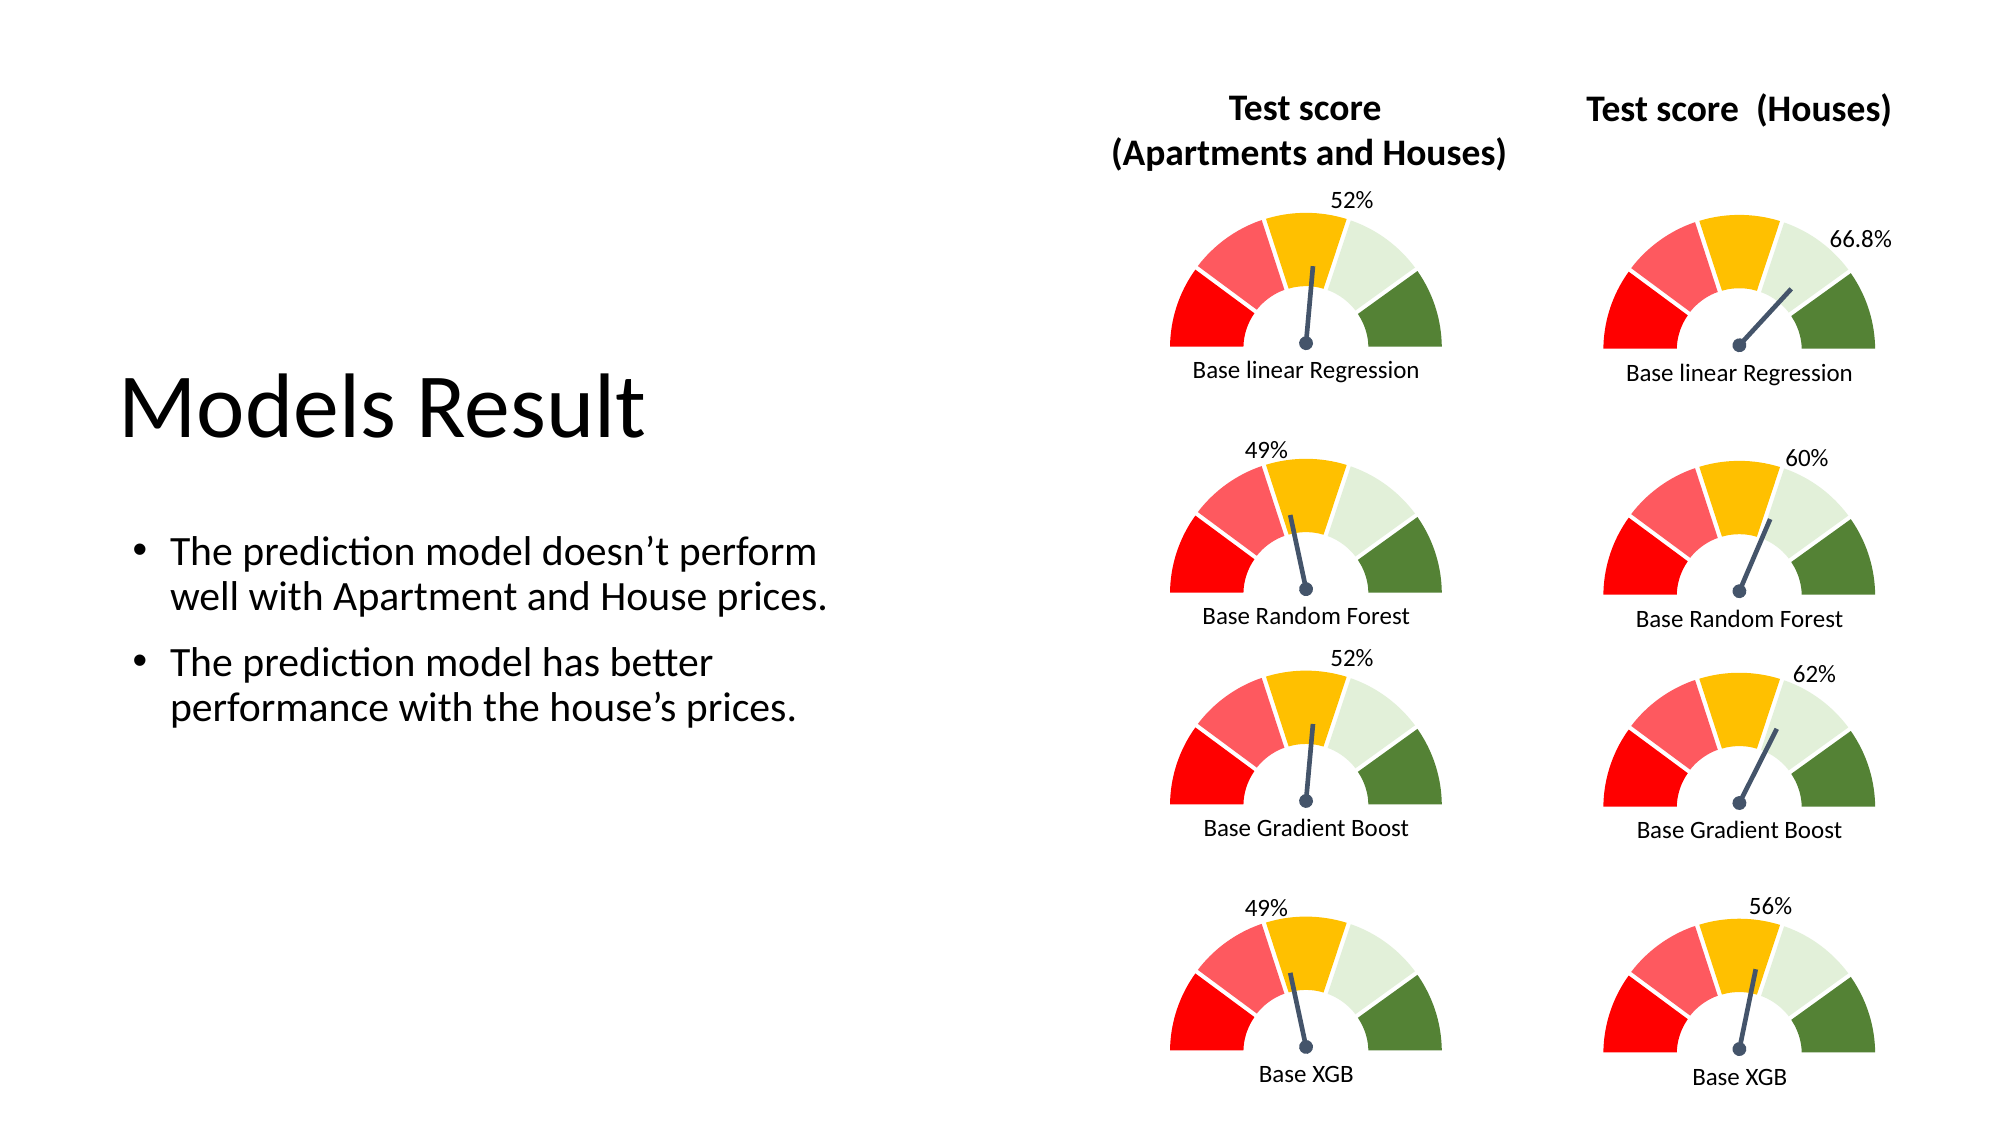

Test score
(Apartments and Houses)
Test score  (Houses)
52%

66.8%
# Models Result
Base linear Regression
Base linear Regression
49%
60%

The prediction model doesn’t perform well with Apartment and House prices.
The prediction model has better performance with the house’s prices.
Base Random Forest
Base Random Forest
52%
62%

Base Gradient Boost
Base Gradient Boost
56%
49%

Base XGB
Base XGB